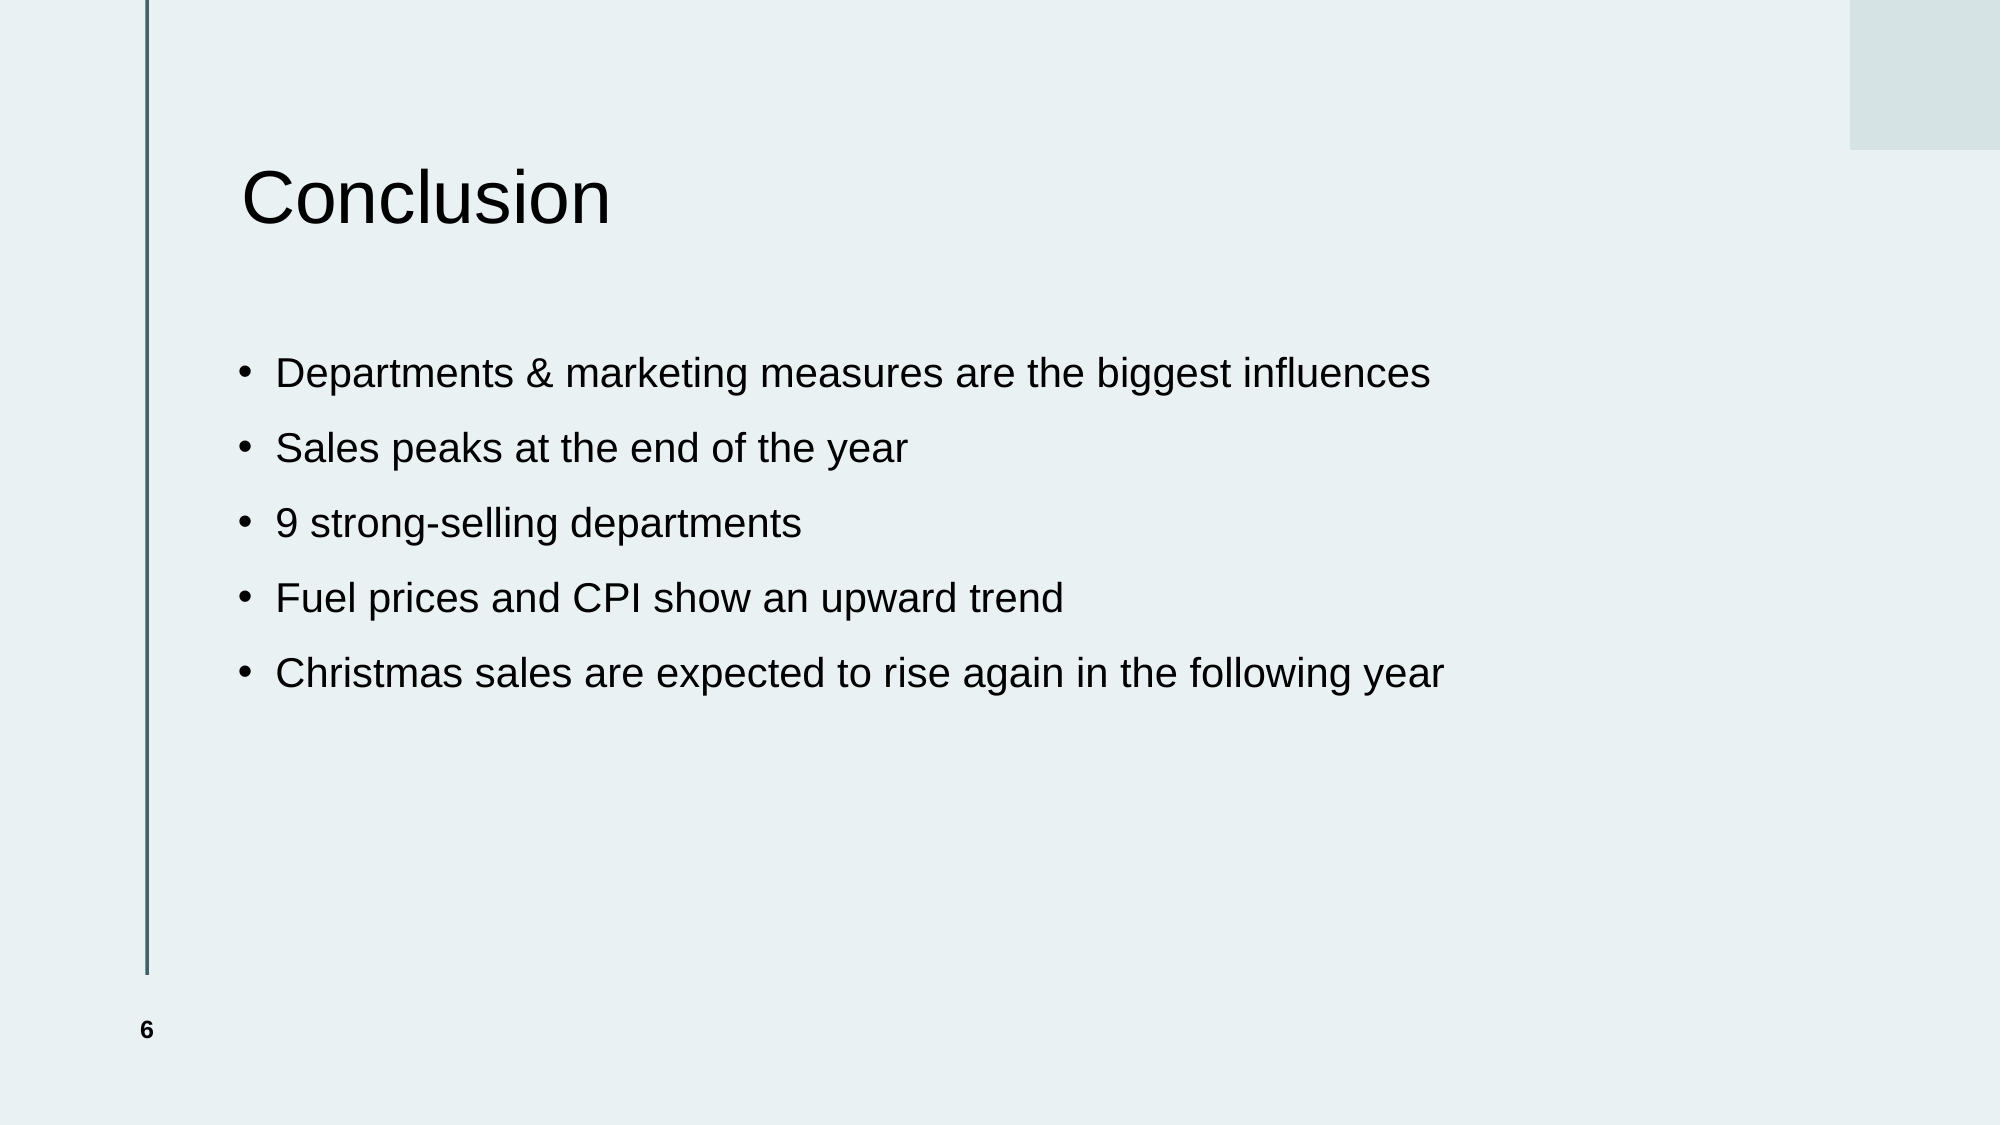

# Conclusion
Departments & marketing measures are the biggest influences
Sales peaks at the end of the year
9 strong-selling departments
Fuel prices and CPI show an upward trend
Christmas sales are expected to rise again in the following year
6